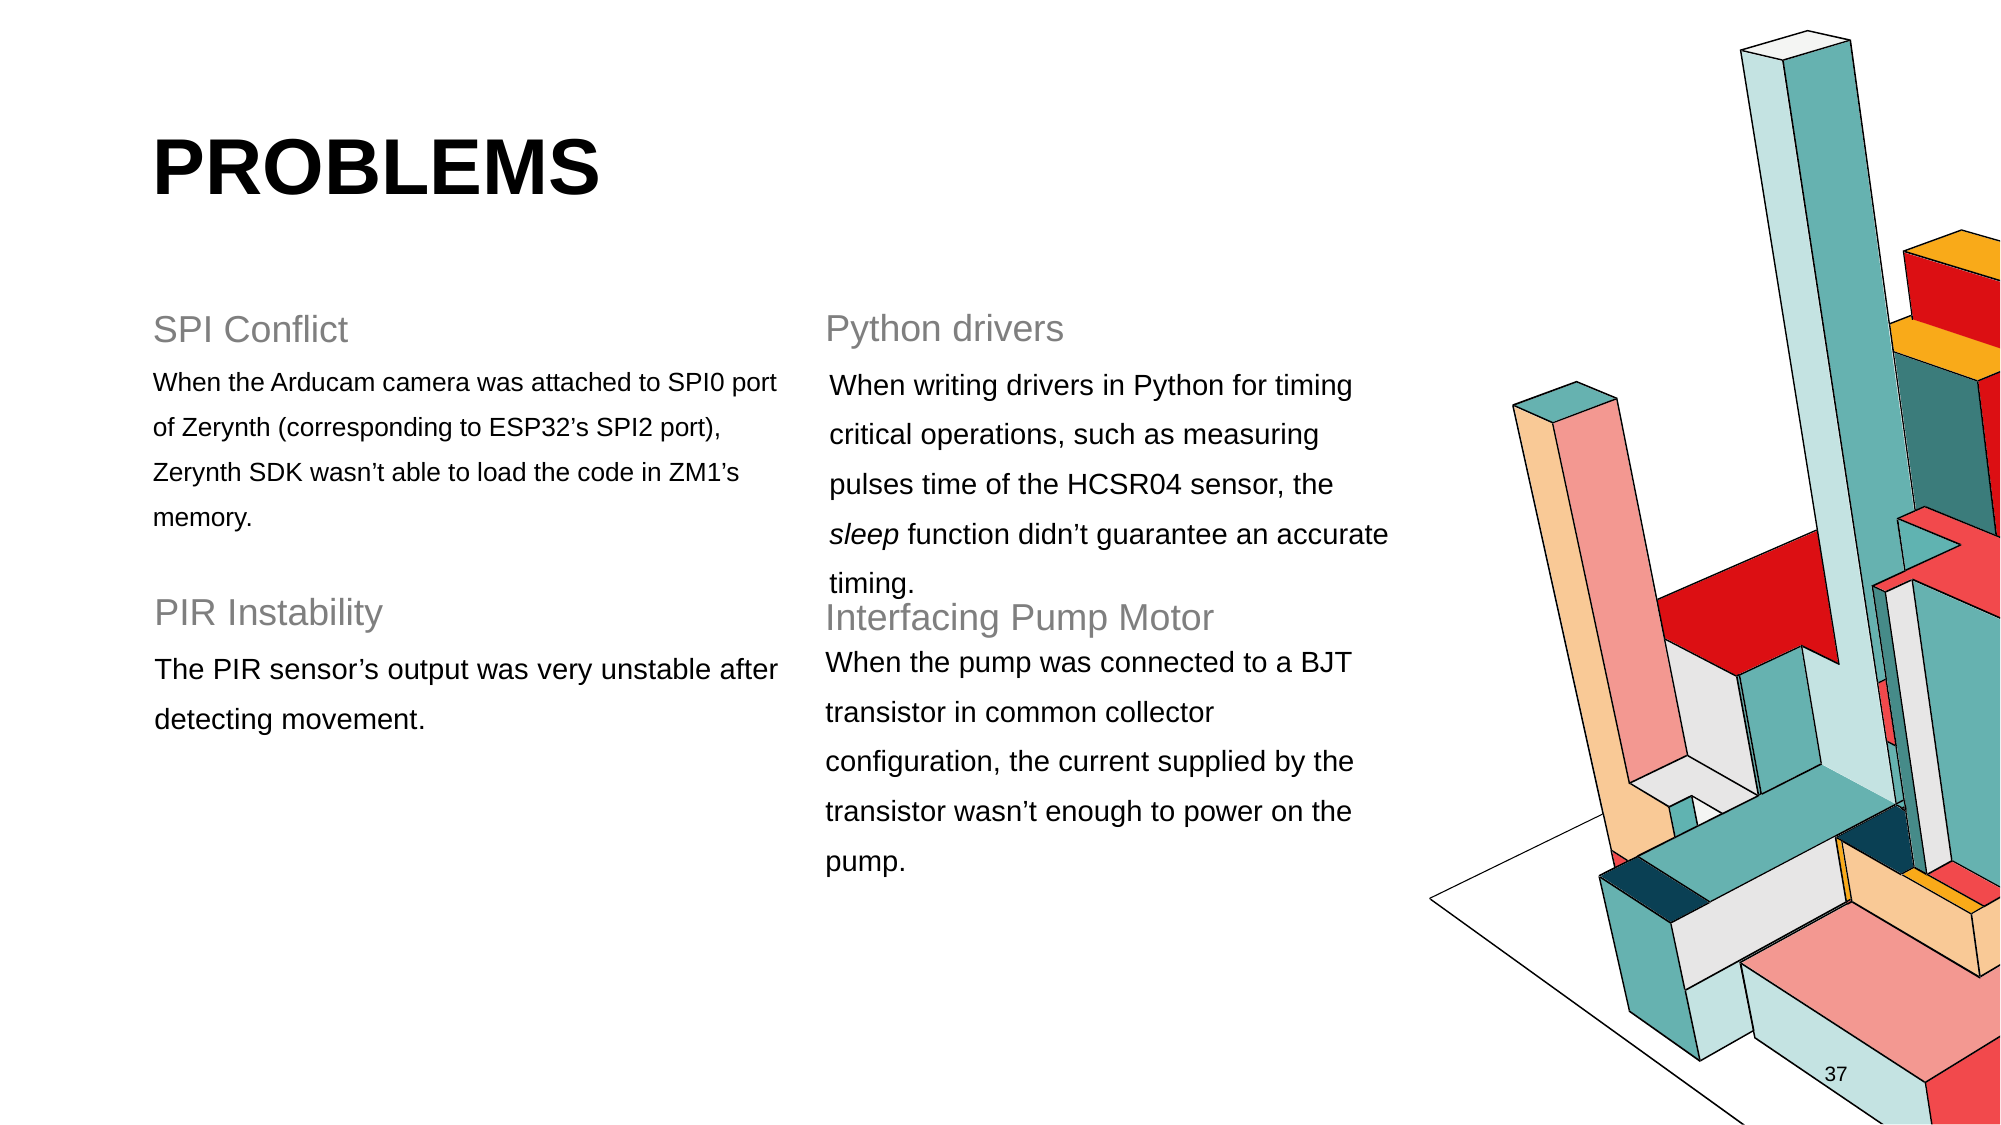

# PROBLEMS
Python drivers
SPI Conflict
When writing drivers in Python for timing critical operations, such as measuring pulses time of the HCSR04 sensor, the sleep function didn’t guarantee an accurate timing.
When the Arducam camera was attached to SPI0 port of Zerynth (corresponding to ESP32’s SPI2 port), Zerynth SDK wasn’t able to load the code in ZM1’s memory.
PIR Instability
Interfacing Pump Motor
When the pump was connected to a BJT transistor in common collector configuration, the current supplied by the transistor wasn’t enough to power on the pump.
The PIR sensor’s output was very unstable after detecting movement.
37